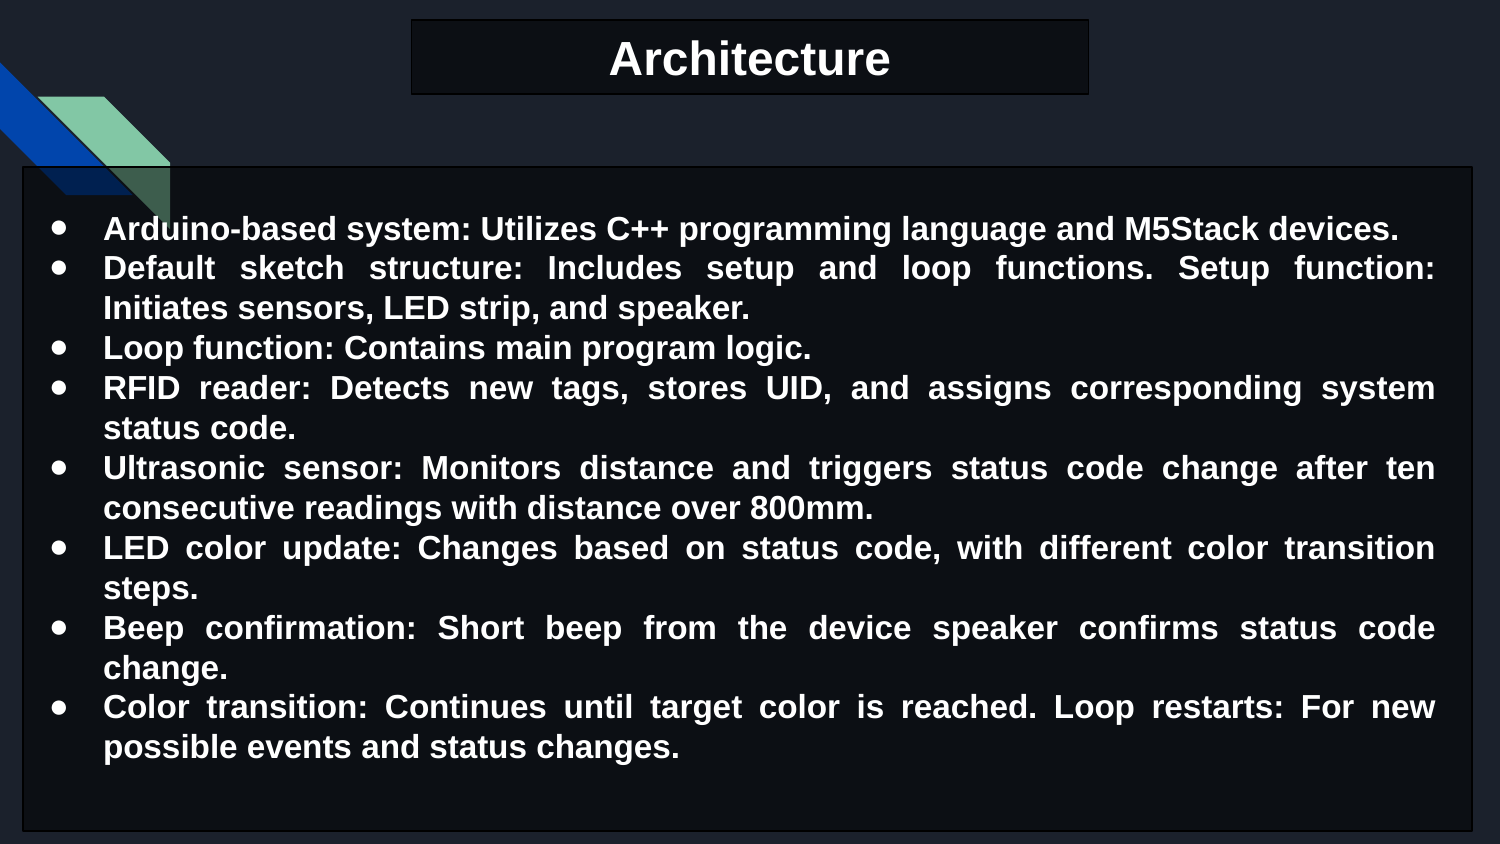

Architecture

Arduino-based system: Utilizes C++ programming language and M5Stack devices.
Default sketch structure: Includes setup and loop functions. Setup function: Initiates sensors, LED strip, and speaker.
Loop function: Contains main program logic.
RFID reader: Detects new tags, stores UID, and assigns corresponding system status code.
Ultrasonic sensor: Monitors distance and triggers status code change after ten consecutive readings with distance over 800mm.
LED color update: Changes based on status code, with different color transition steps.
Beep confirmation: Short beep from the device speaker confirms status code change.
Color transition: Continues until target color is reached. Loop restarts: For new possible events and status changes.